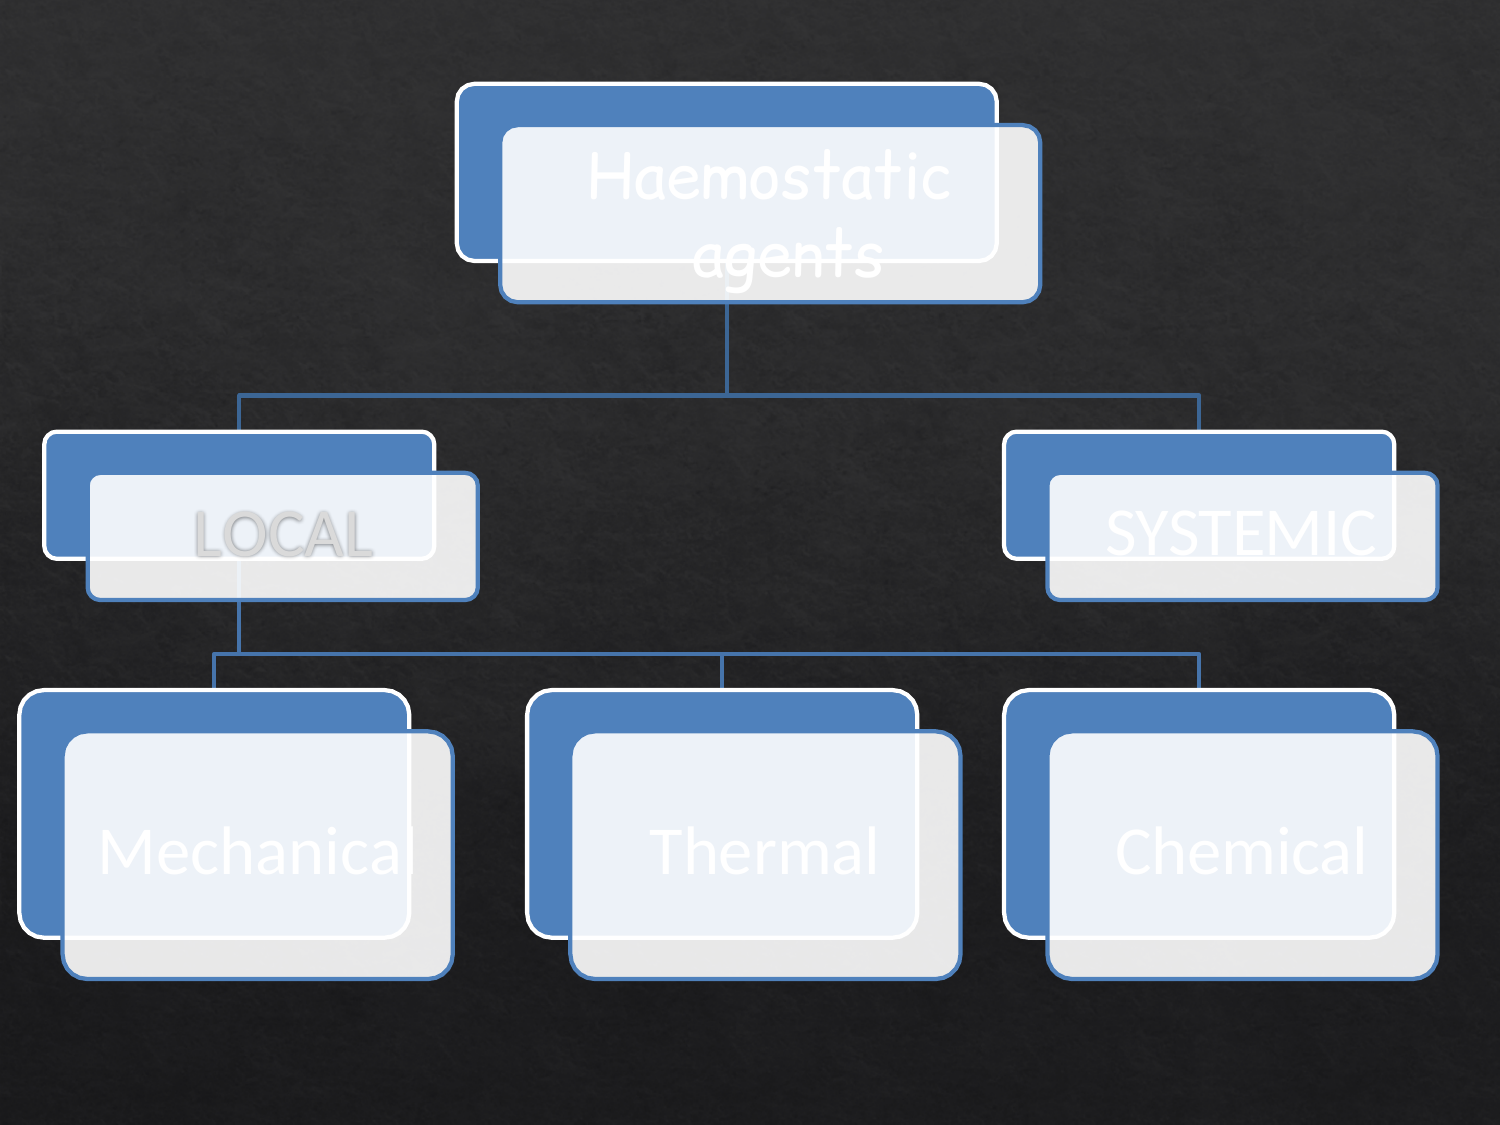

Haemostatic  agents

# LOCAL
SYSTEMIC

Mechanical
Thermal
Chemical